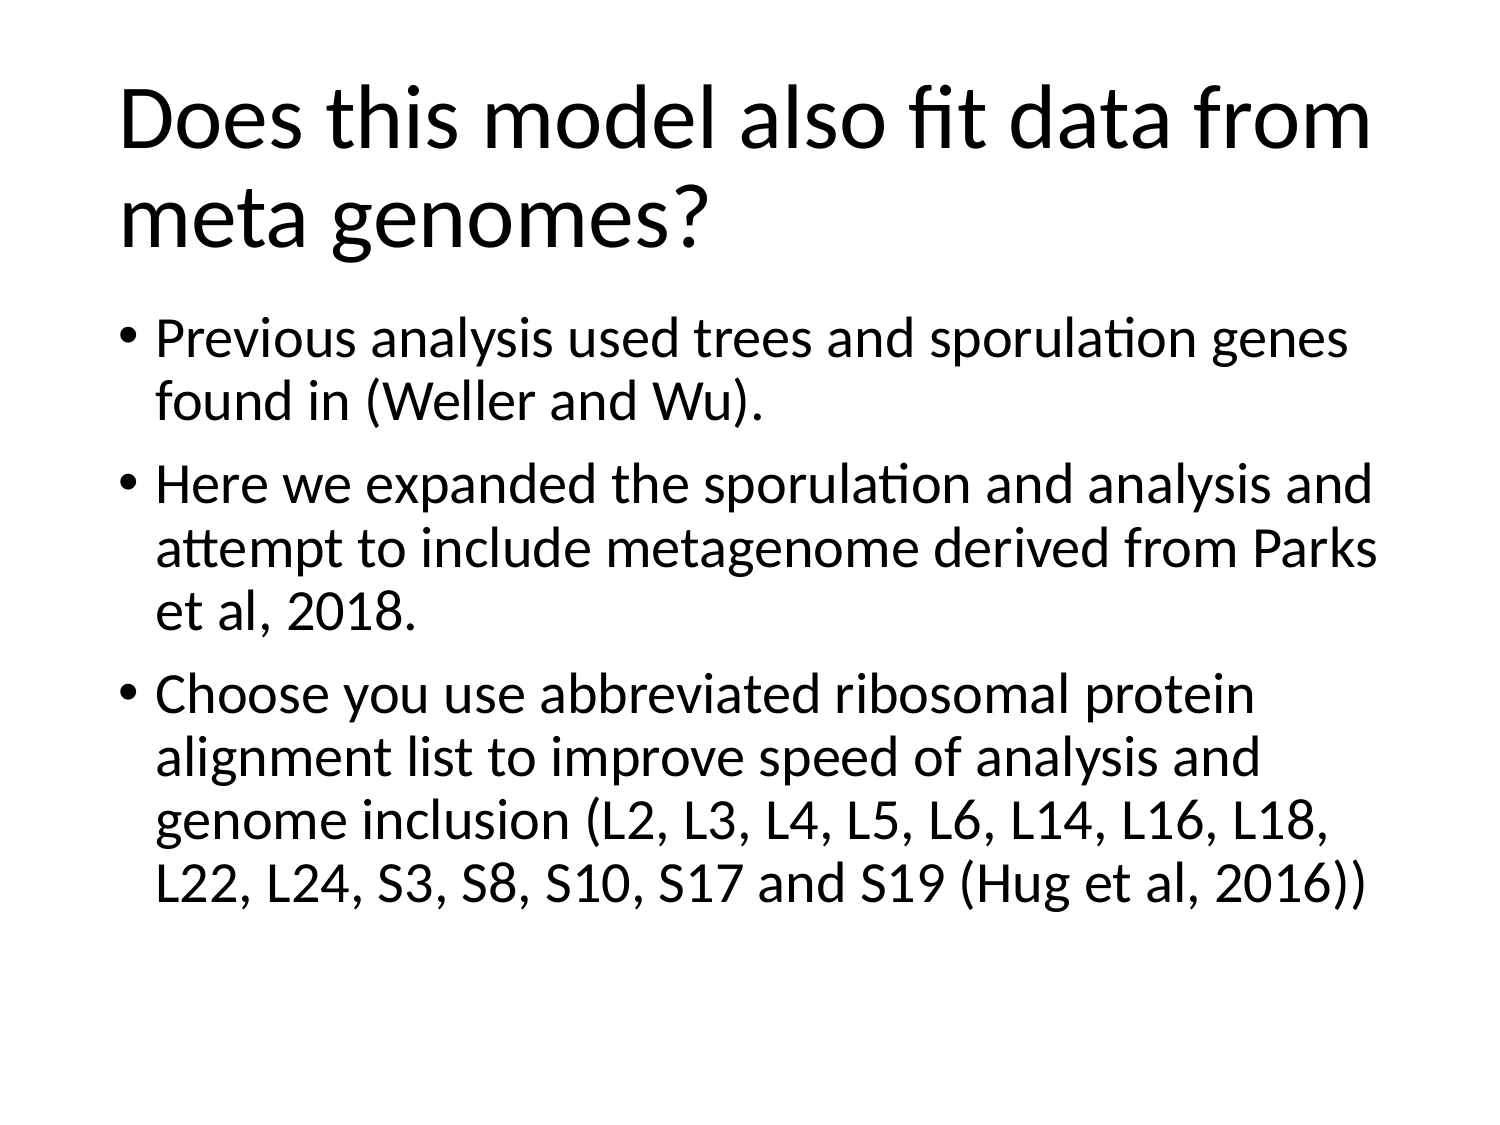

# Does this model also fit data from meta genomes?
Previous analysis used trees and sporulation genes found in (Weller and Wu).
Here we expanded the sporulation and analysis and attempt to include metagenome derived from Parks et al, 2018.
Choose you use abbreviated ribosomal protein alignment list to improve speed of analysis and genome inclusion (L2, L3, L4, L5, L6, L14, L16, L18, L22, L24, S3, S8, S10, S17 and S19 (Hug et al, 2016))